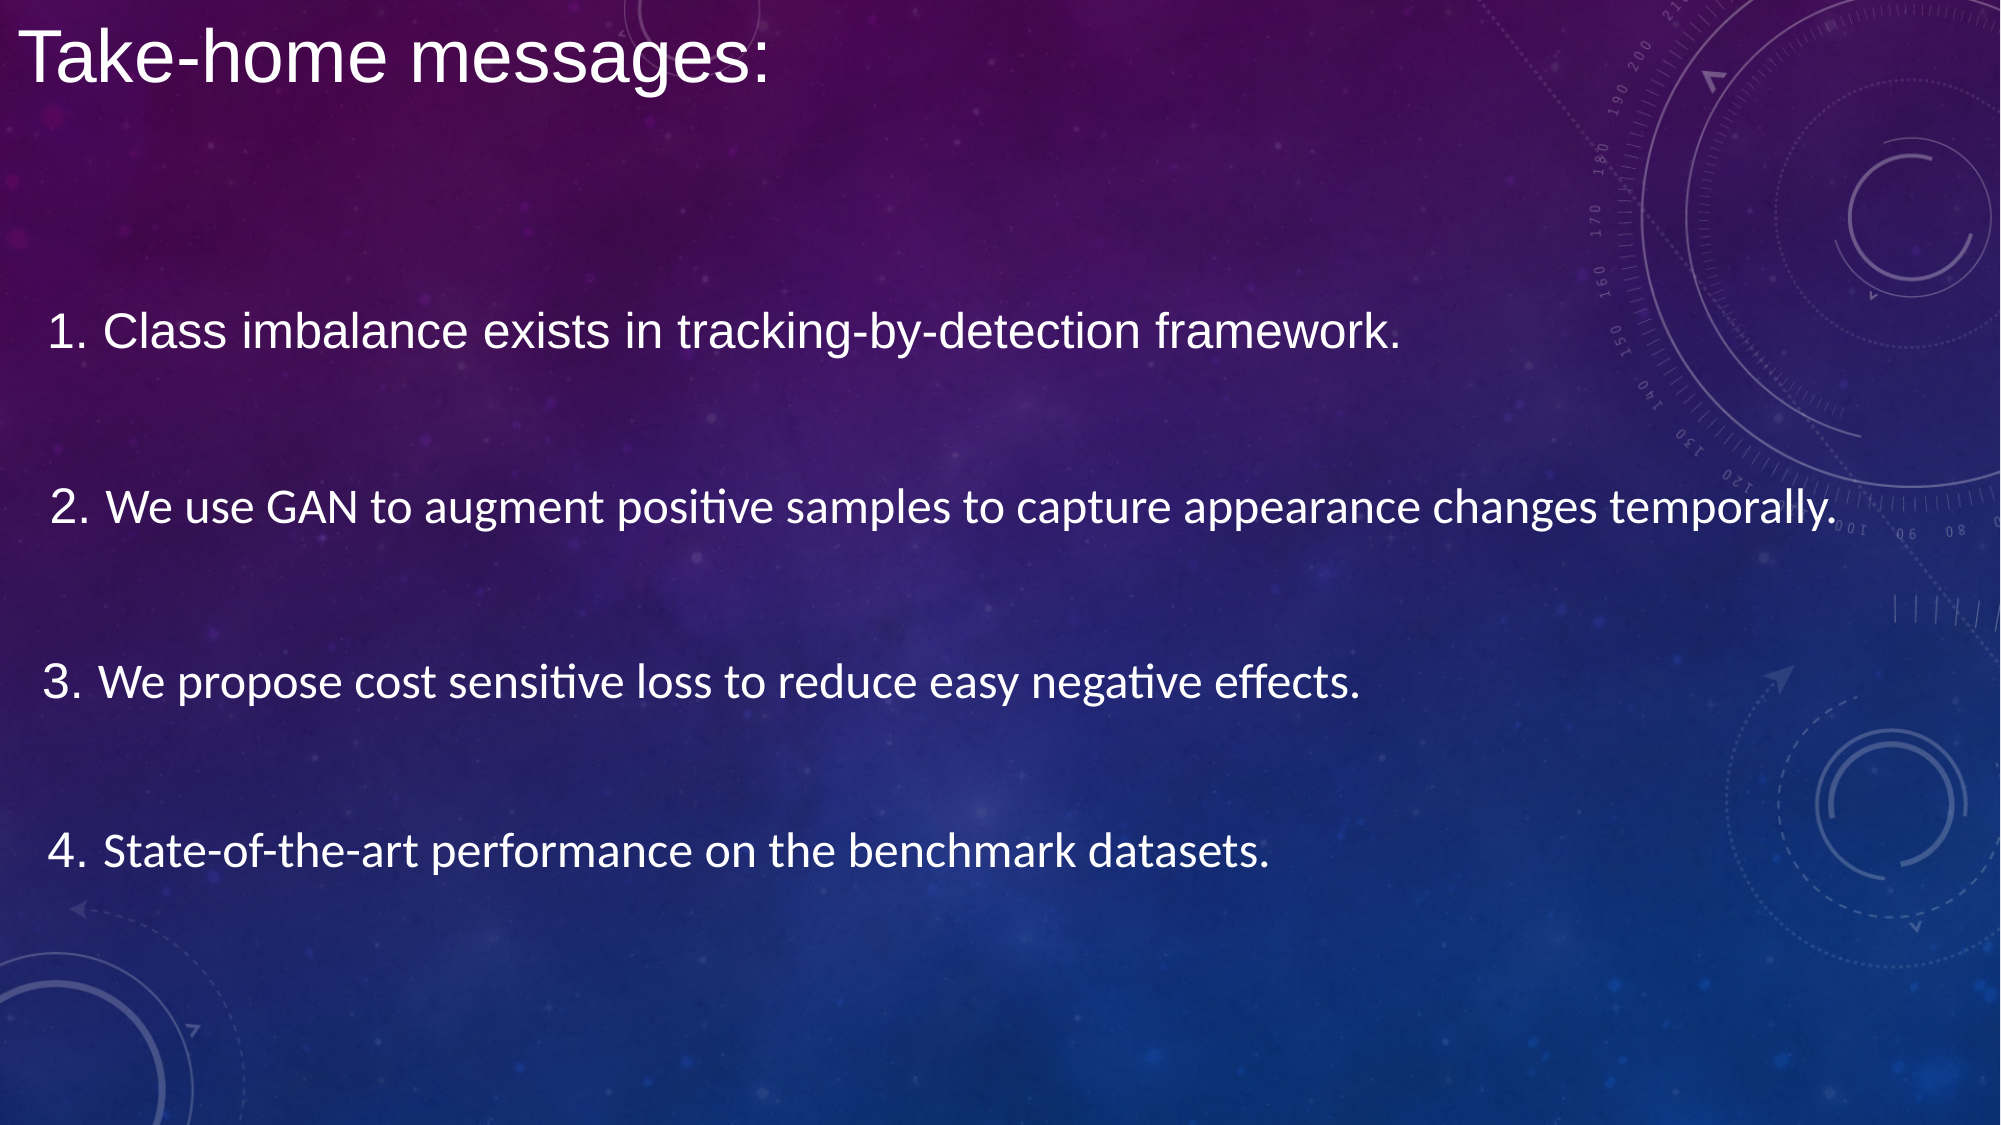

Take-home messages:
1. Class imbalance exists in tracking-by-detection framework.
2. We use GAN to augment positive samples to capture appearance changes temporally.
3. We propose cost sensitive loss to reduce easy negative effects.
4. State-of-the-art performance on the benchmark datasets.